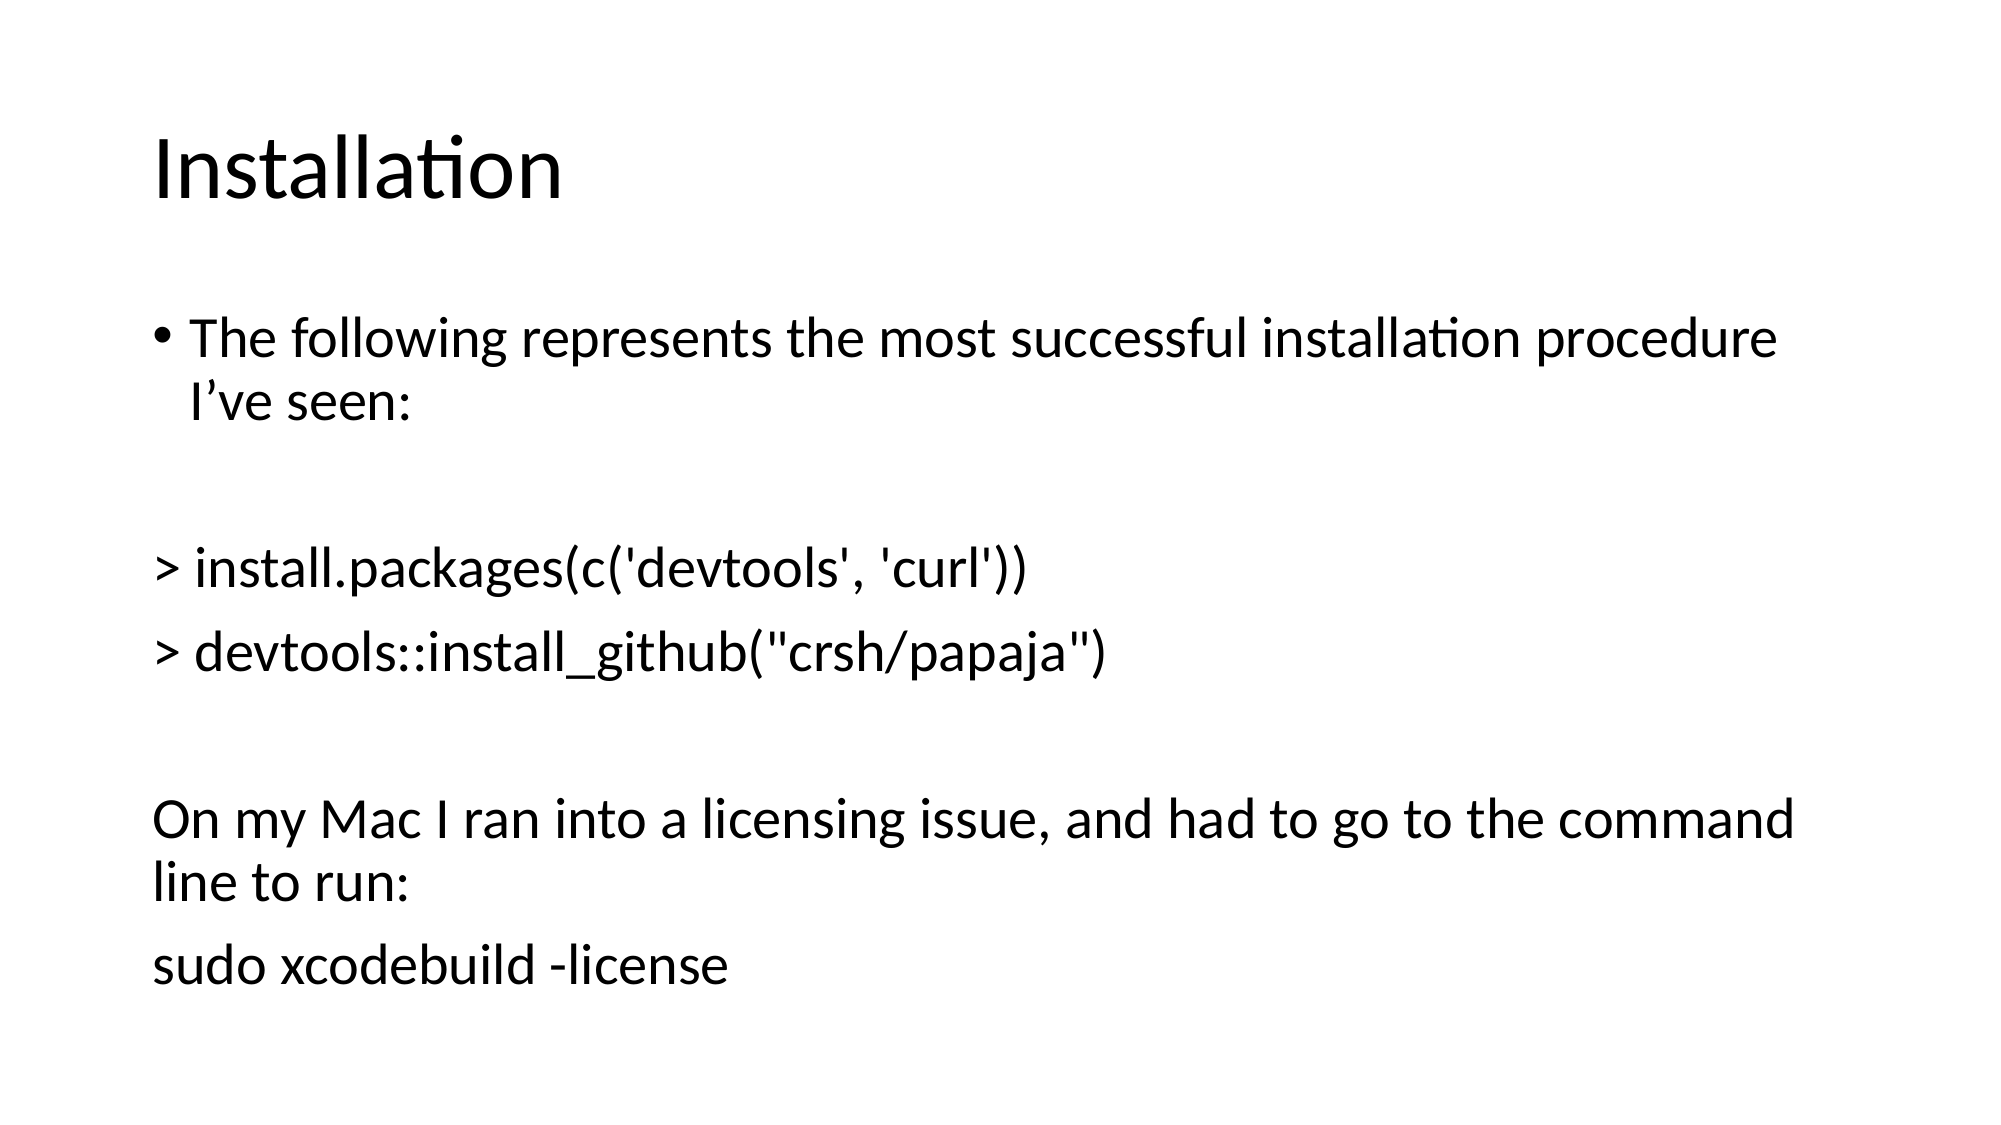

# Installation
The following represents the most successful installation procedure I’ve seen:

> install.packages(c('devtools', 'curl'))
> devtools::install_github("crsh/papaja")

On my Mac I ran into a licensing issue, and had to go to the command line to run:
sudo xcodebuild -license